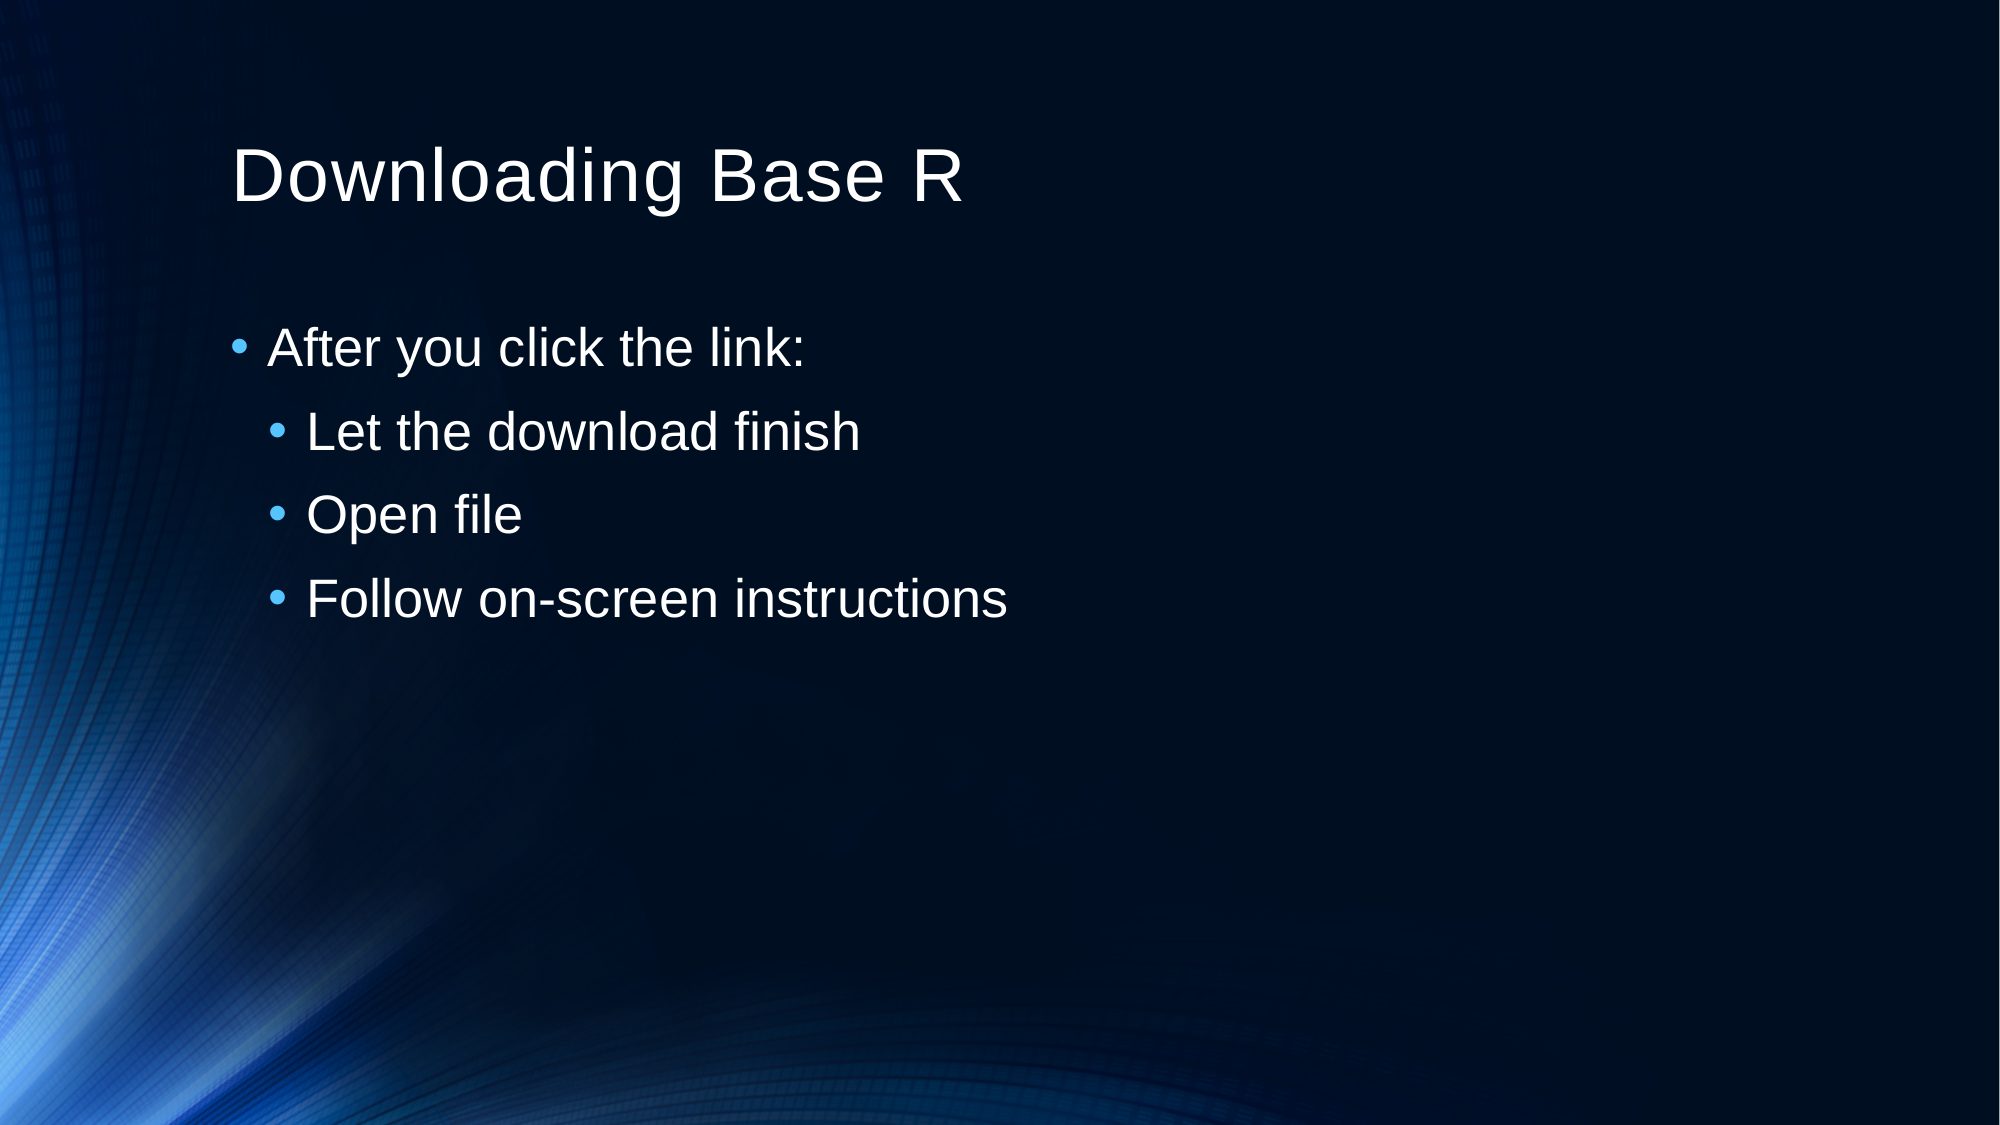

# Downloading Base R
After you click the link:
Let the download finish
Open file
Follow on-screen instructions